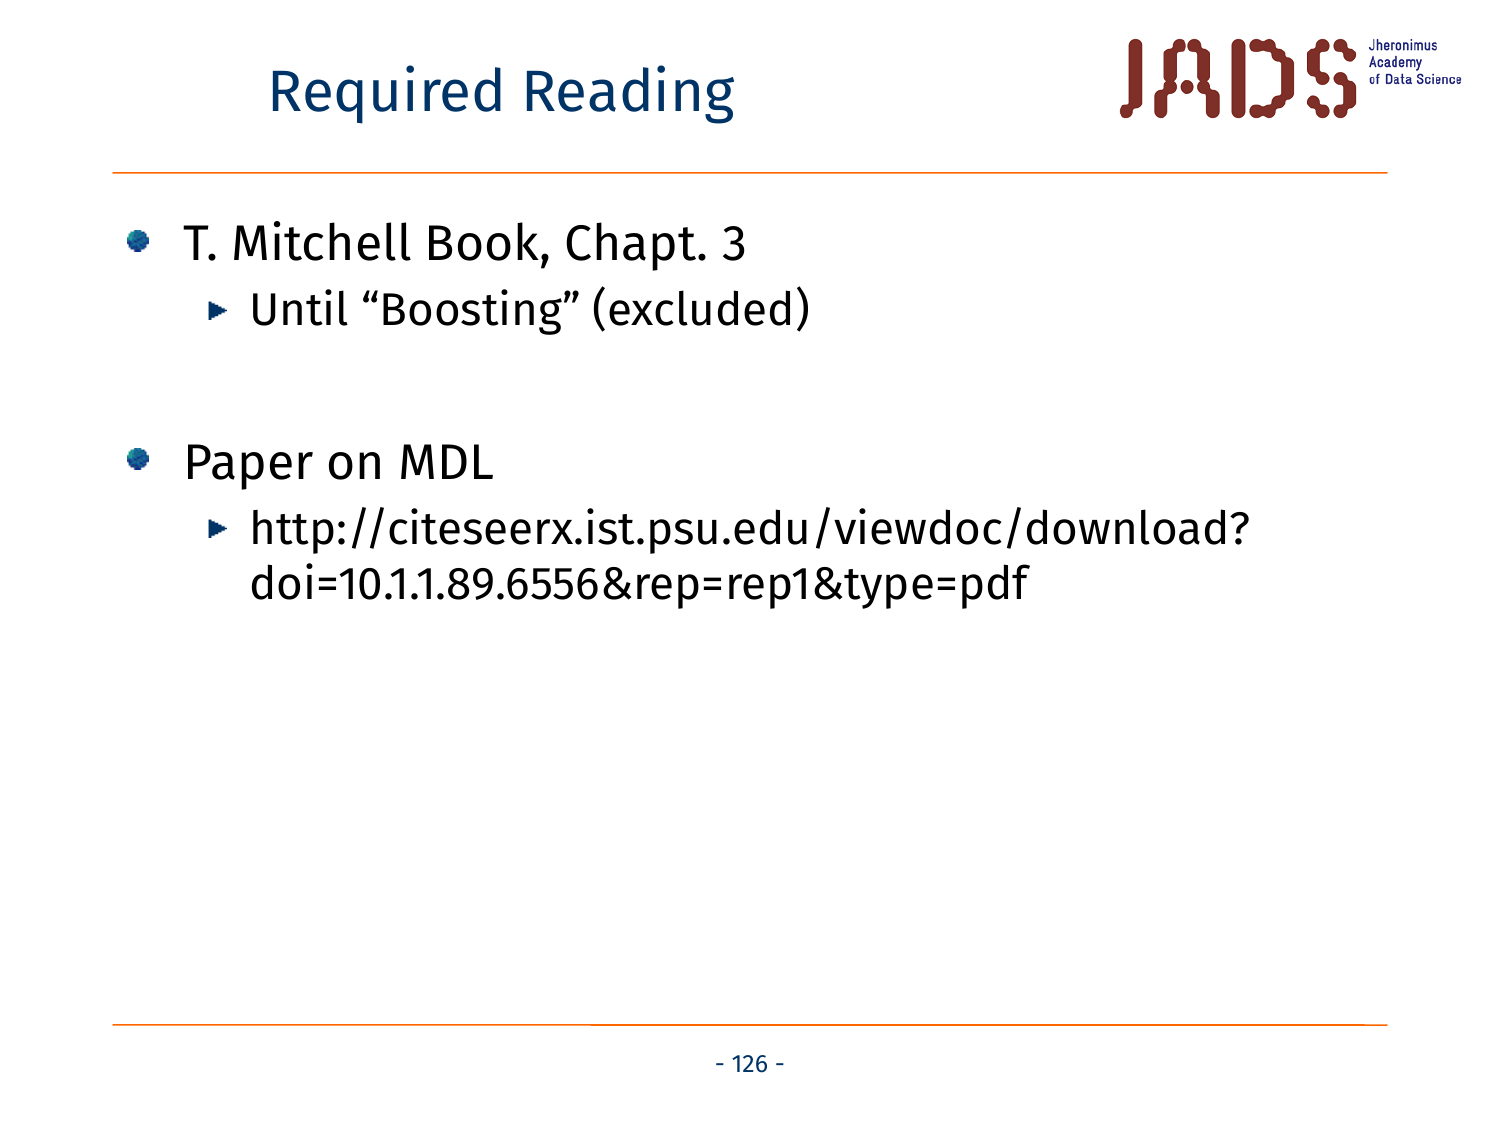

# Required Reading
T. Mitchell Book, Chapt. 3
Until “Boosting” (excluded)

Paper on MDL
http://citeseerx.ist.psu.edu/viewdoc/download?doi=10.1.1.89.6556&rep=rep1&type=pdf

- 126 -